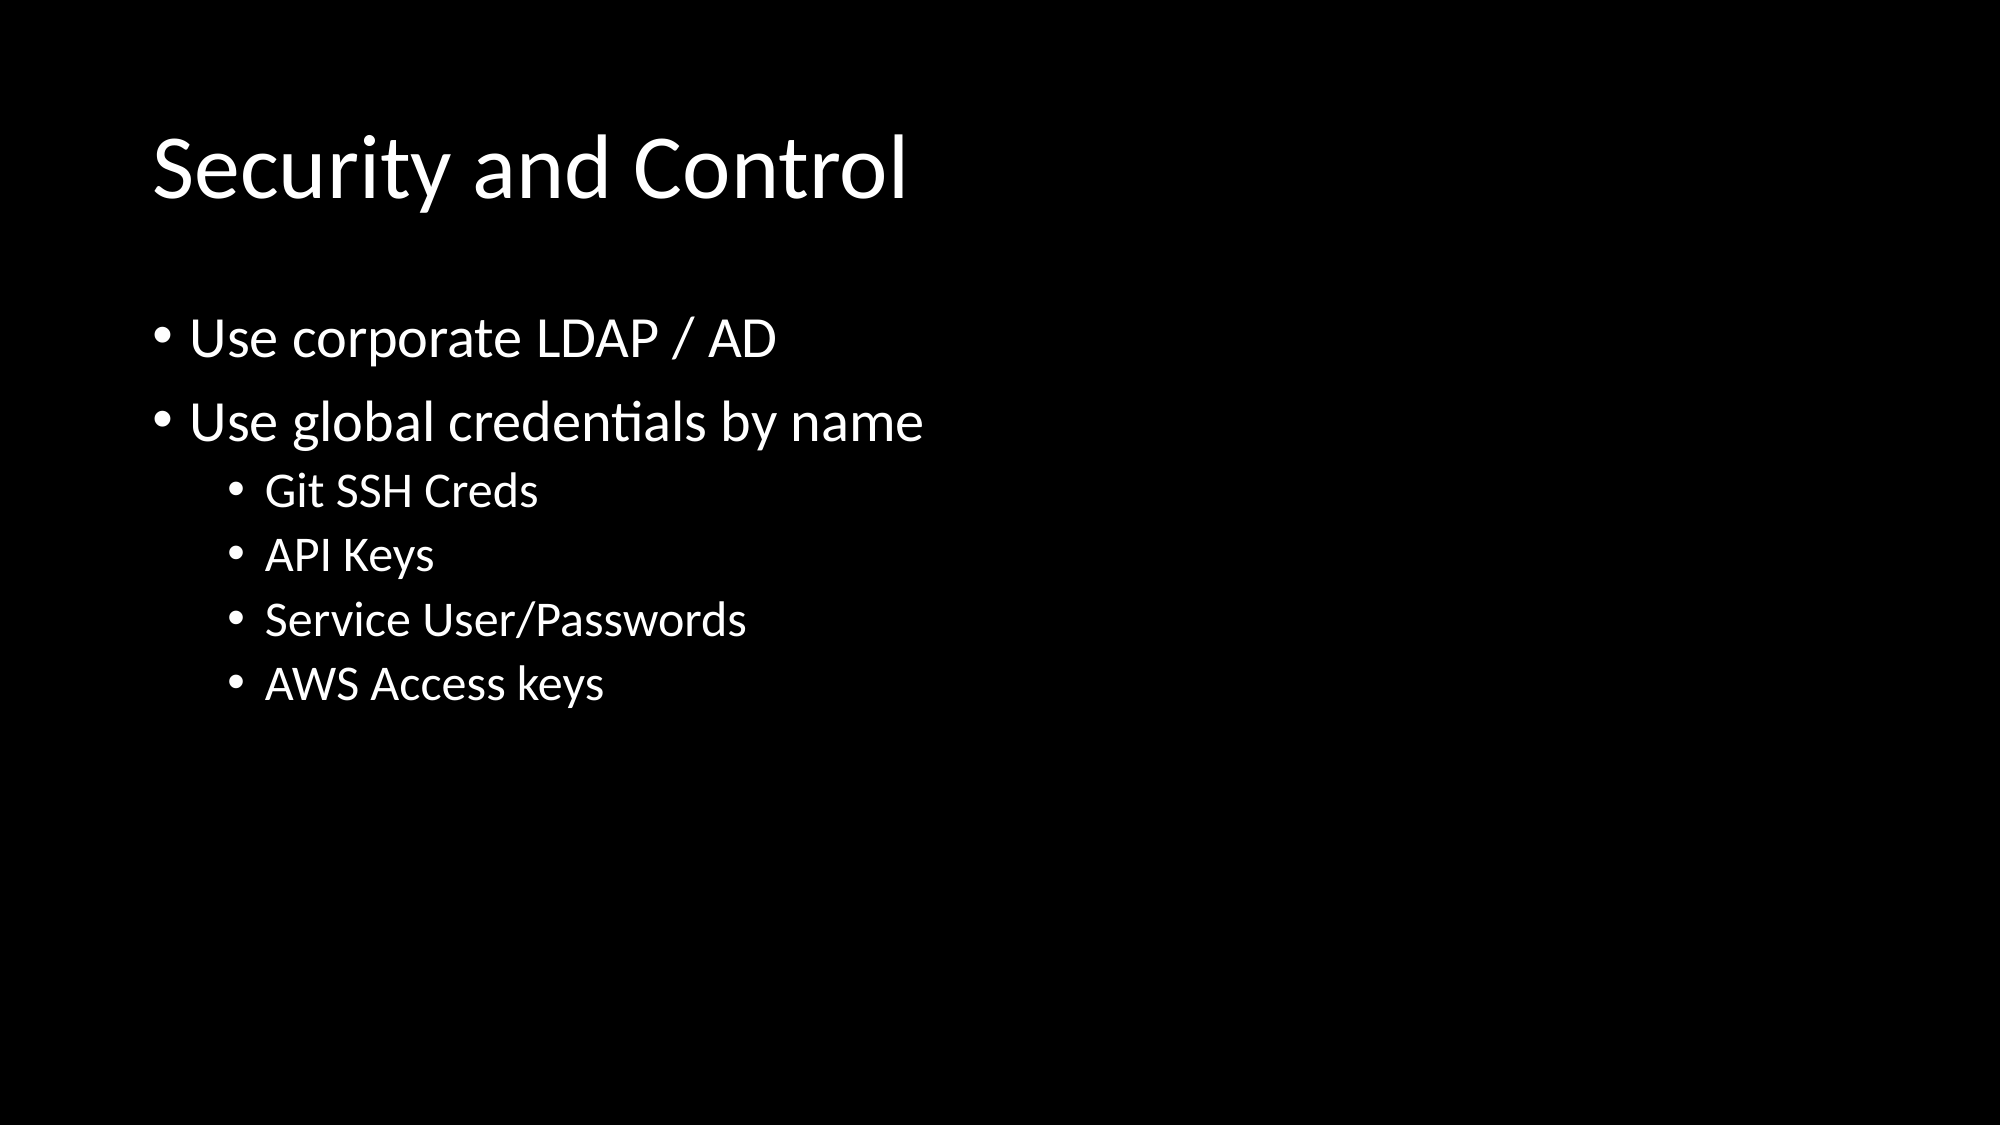

# Security and Control
Use corporate LDAP / AD
Use global credentials by name
Git SSH Creds
API Keys
Service User/Passwords
AWS Access keys